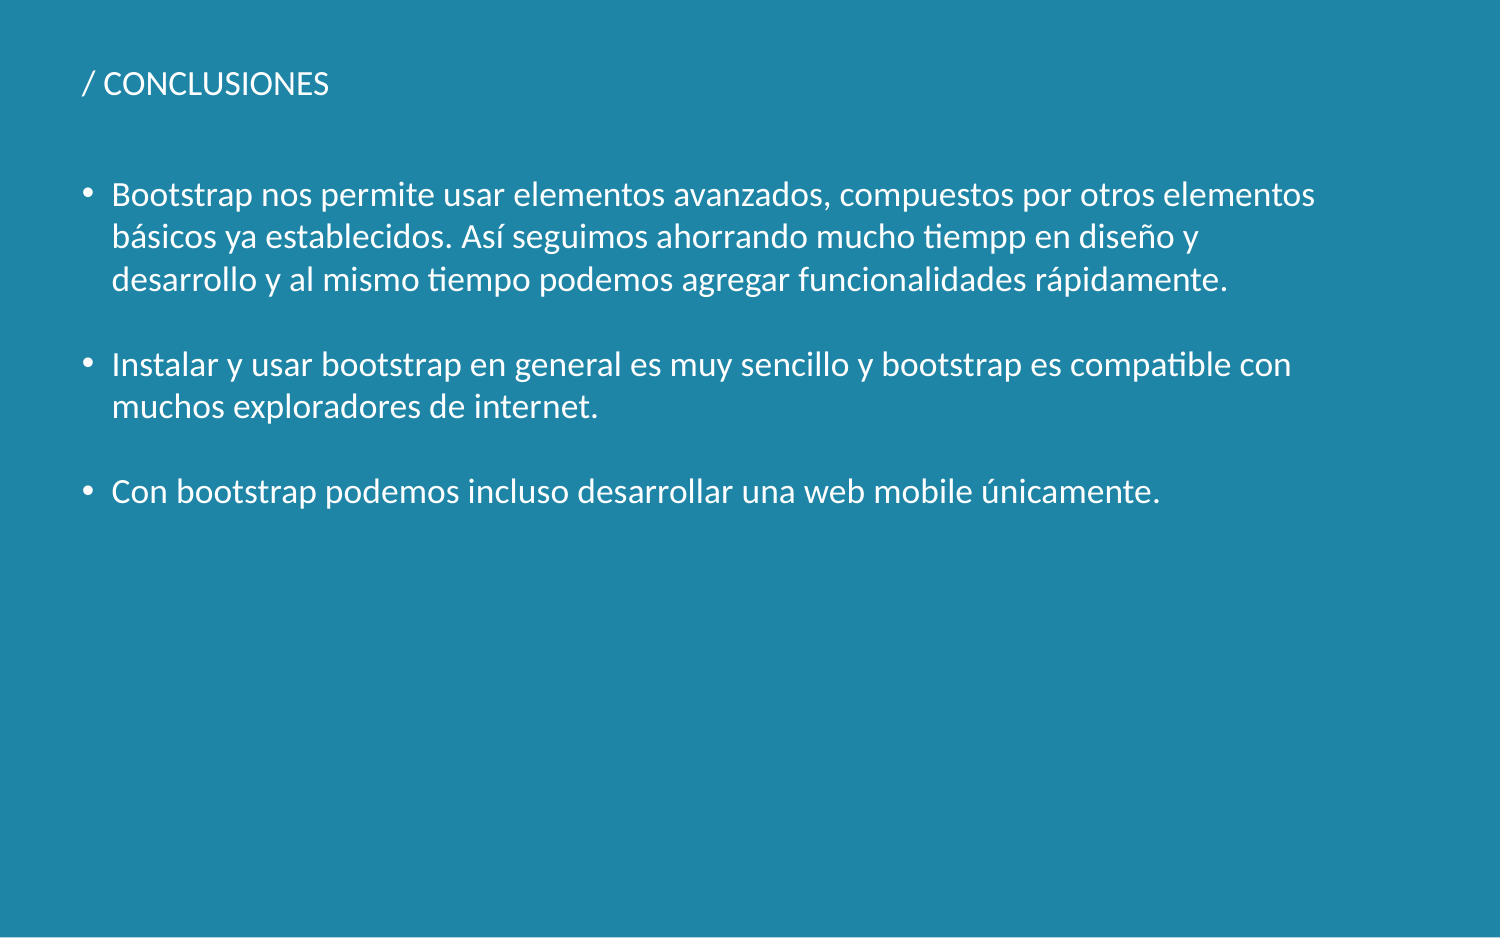

/ CONCLUSIONES
Bootstrap nos permite usar elementos avanzados, compuestos por otros elementos básicos ya establecidos. Así seguimos ahorrando mucho tiempp en diseño y desarrollo y al mismo tiempo podemos agregar funcionalidades rápidamente.

Instalar y usar bootstrap en general es muy sencillo y bootstrap es compatible con muchos exploradores de internet.

Con bootstrap podemos incluso desarrollar una web mobile únicamente.